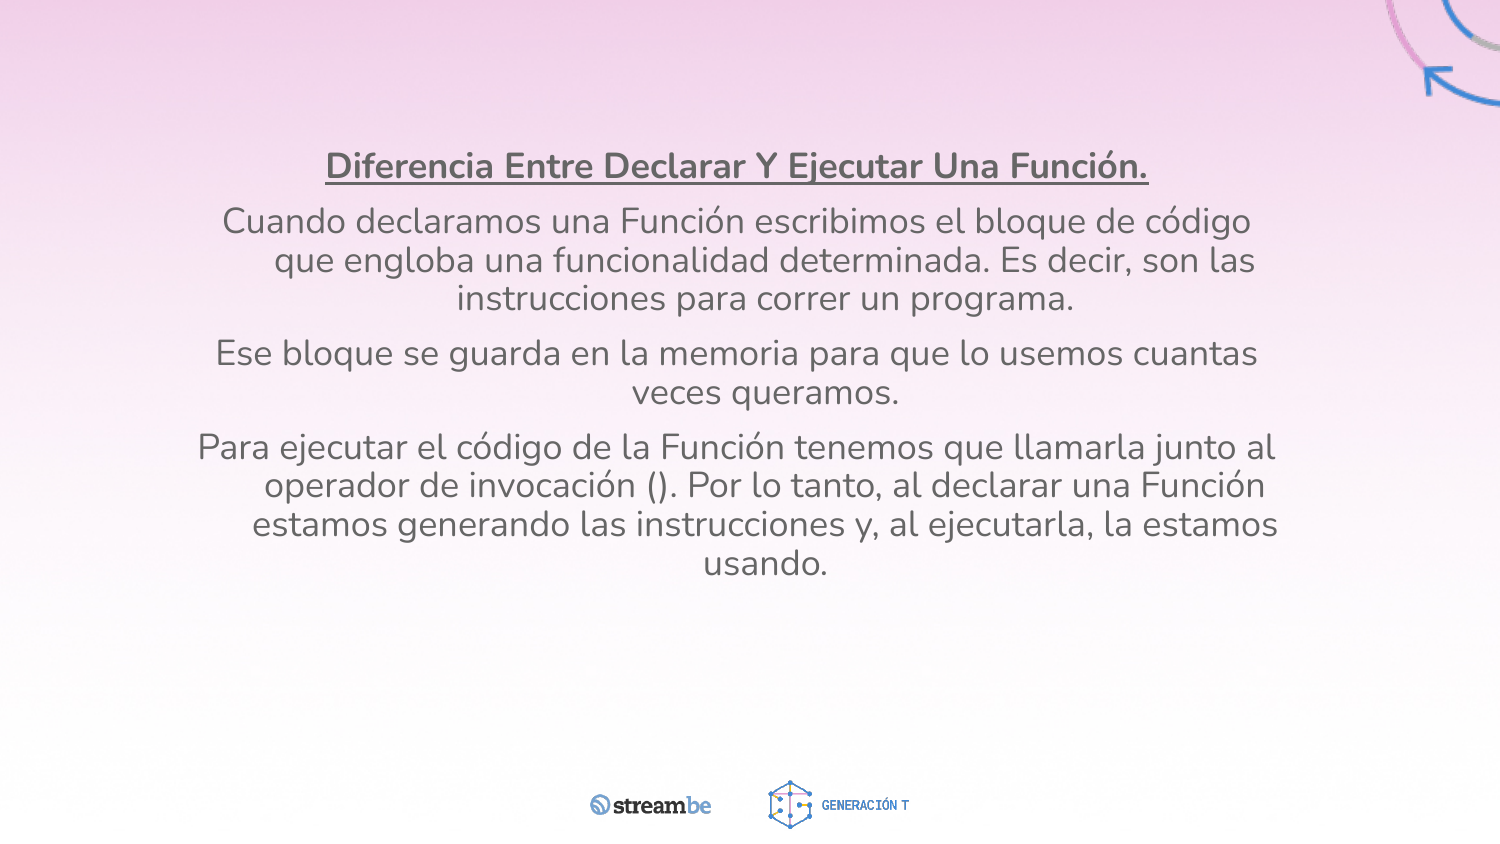

Diferencia Entre Declarar Y Ejecutar Una Función.
Cuando declaramos una Función escribimos el bloque de código que engloba una funcionalidad determinada. Es decir, son las instrucciones para correr un programa.
Ese bloque se guarda en la memoria para que lo usemos cuantas veces queramos.
Para ejecutar el código de la Función tenemos que llamarla junto al operador de invocación (). Por lo tanto, al declarar una Función estamos generando las instrucciones y, al ejecutarla, la estamos usando.